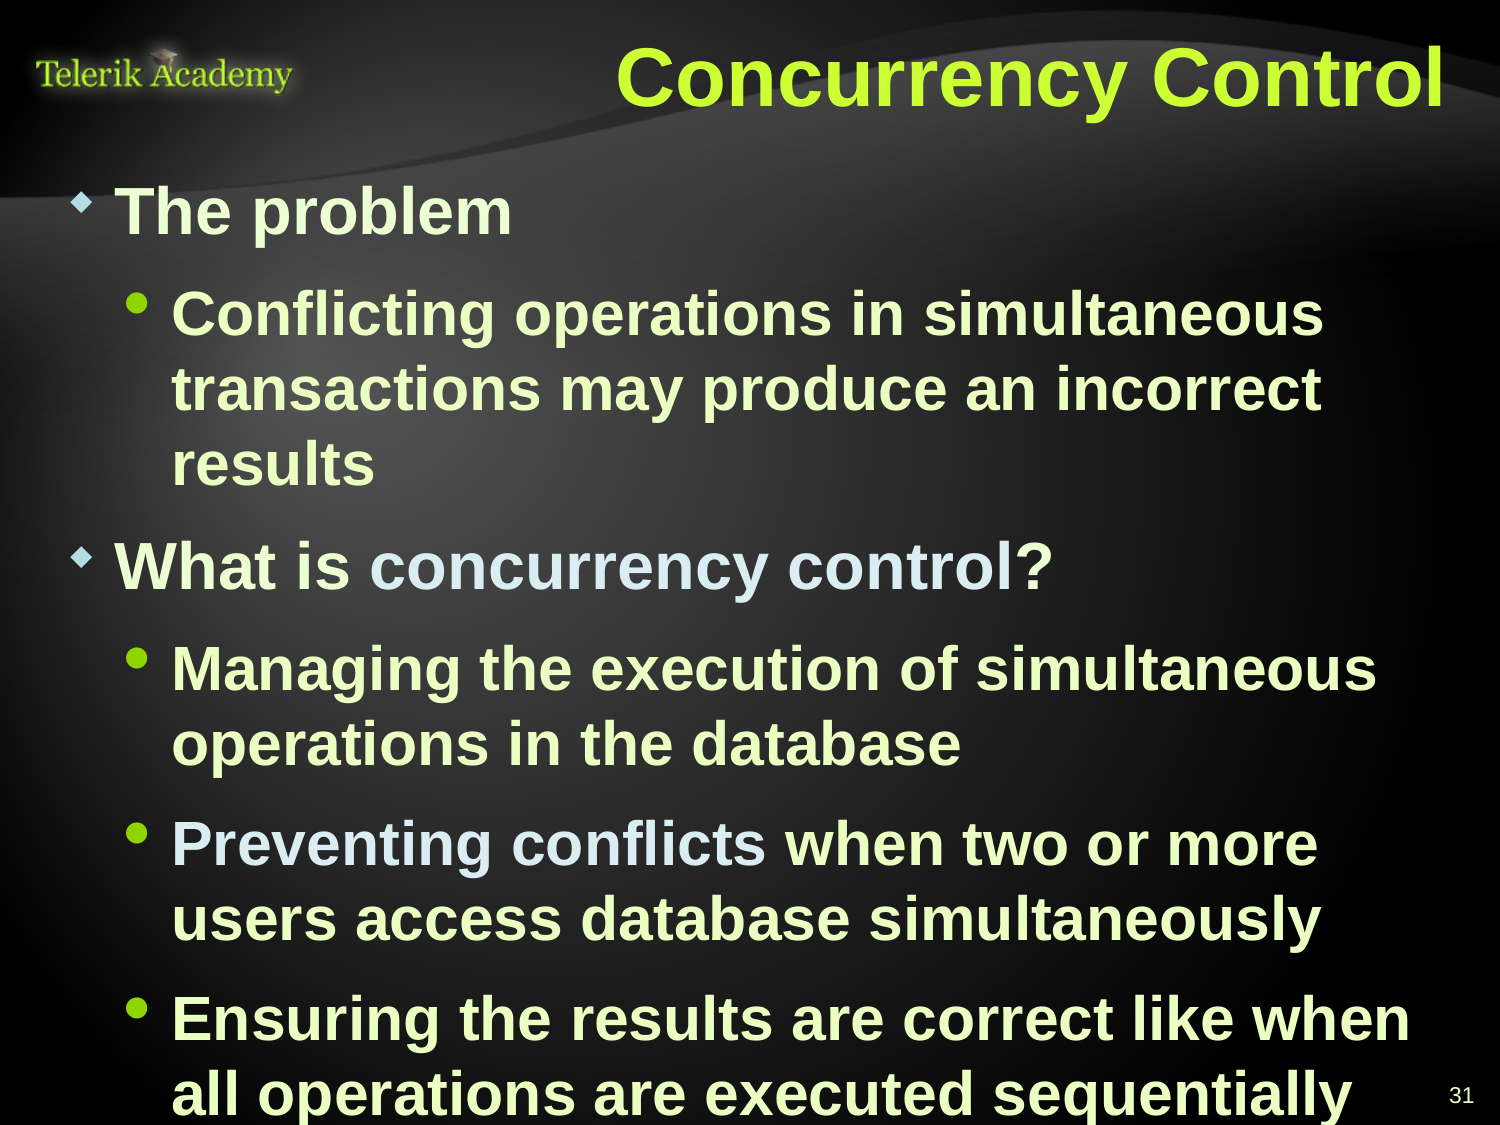

# Concurrency Control
The problem
Conflicting operations in simultaneous transactions may produce an incorrect results
What is concurrency control?
Managing the execution of simultaneous operations in the database
Preventing conflicts when two or more users access database simultaneously
Ensuring the results are correct like when all operations are executed sequentially
31